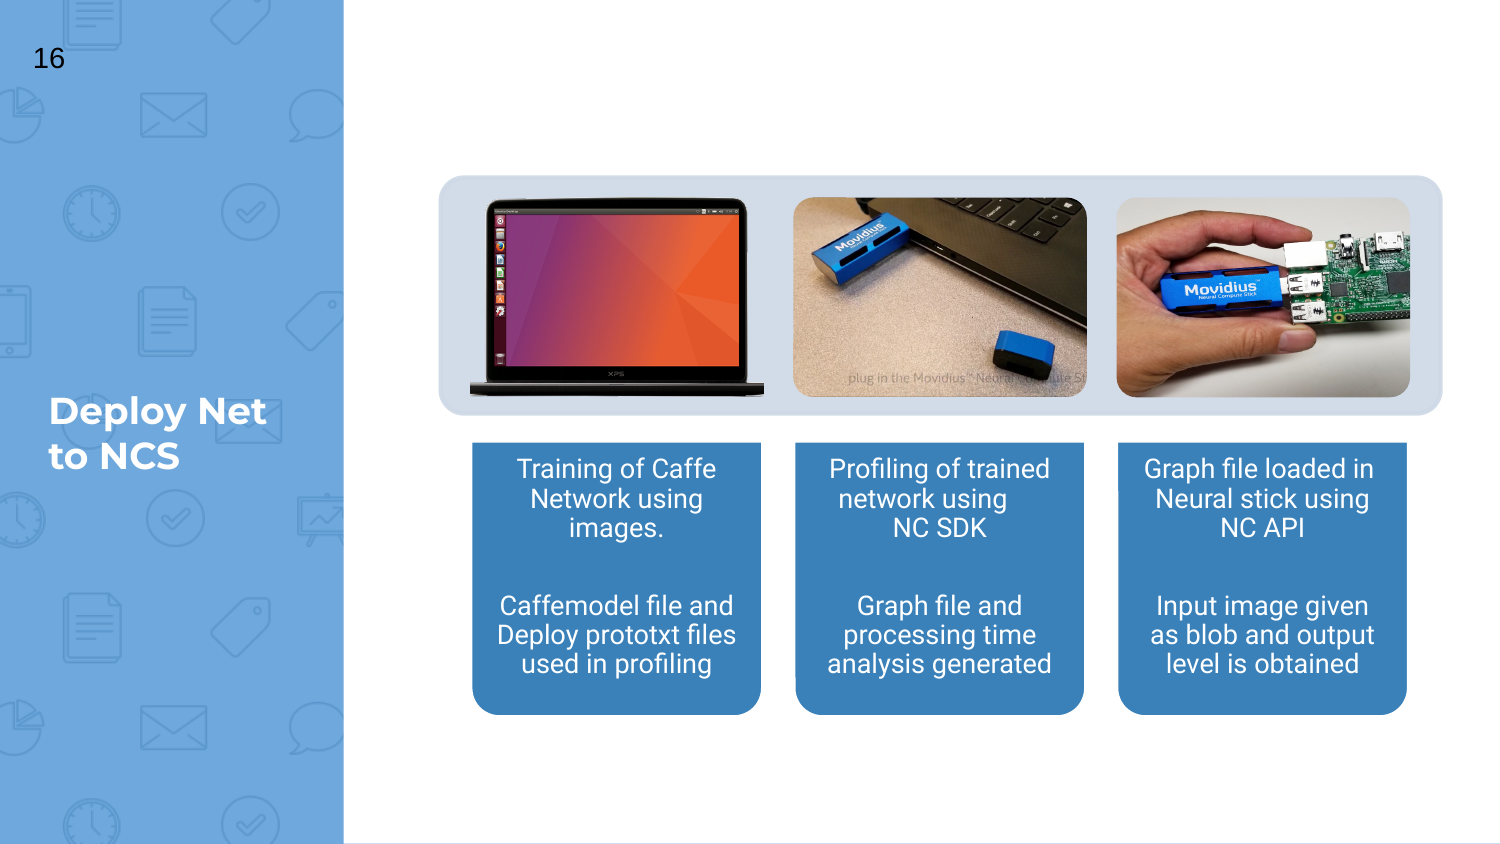

16
Training of Caffe Network using images.

Caffemodel file and Deploy prototxt files used in profiling
Profiling of trained network using      NC SDK

Graph file and processing time analysis generated
Graph file loaded in  Neural stick using NC API

Input image given as blob and output level is obtained
# Deploy Net to NCS